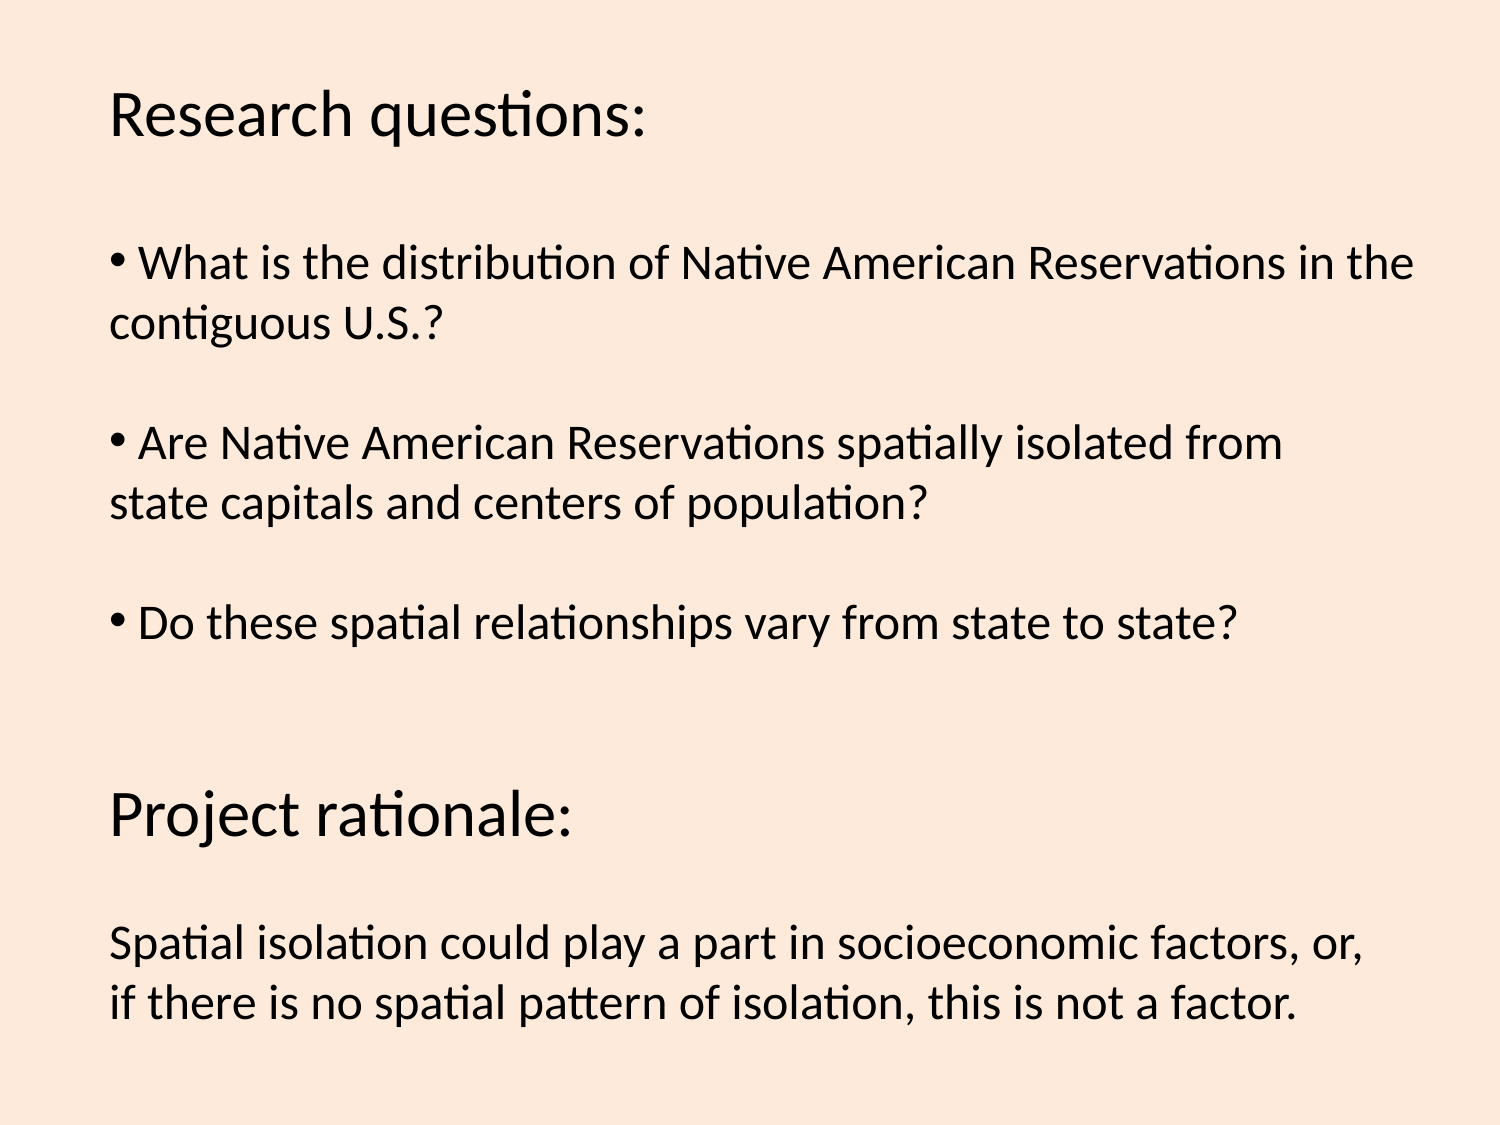

Research questions:

 What is the distribution of Native American Reservations in the
contiguous U.S.?

 Are Native American Reservations spatially isolated from
state capitals and centers of population?

 Do these spatial relationships vary from state to state?

Project rationale:

Spatial isolation could play a part in socioeconomic factors, or,
if there is no spatial pattern of isolation, this is not a factor.